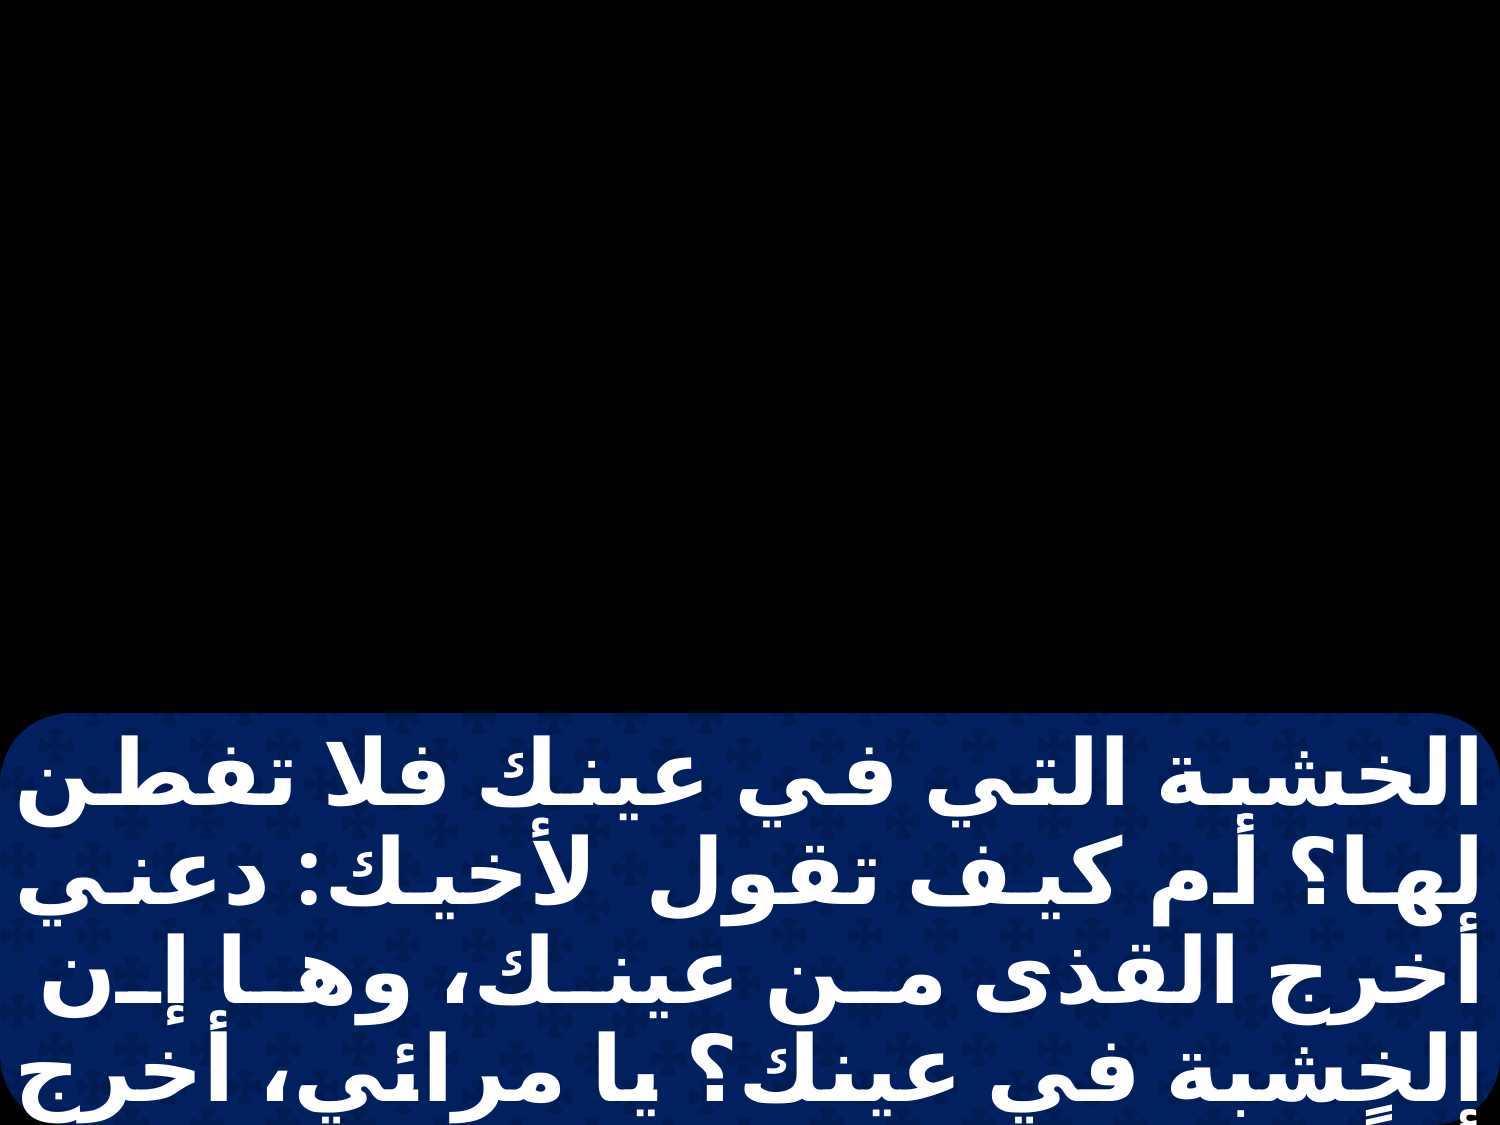

الخشبة التي في عينك فلا تفطن لها؟ أم كيف تقول  لأخيك: دعني أخرج القذى من عينك، وها إن  الخشبة في عينك؟ يا مرائي، أخرج أولًا الخشبة من  عينك، وحينئذٍ تنظر كيف تخرج القذى من عينٍ